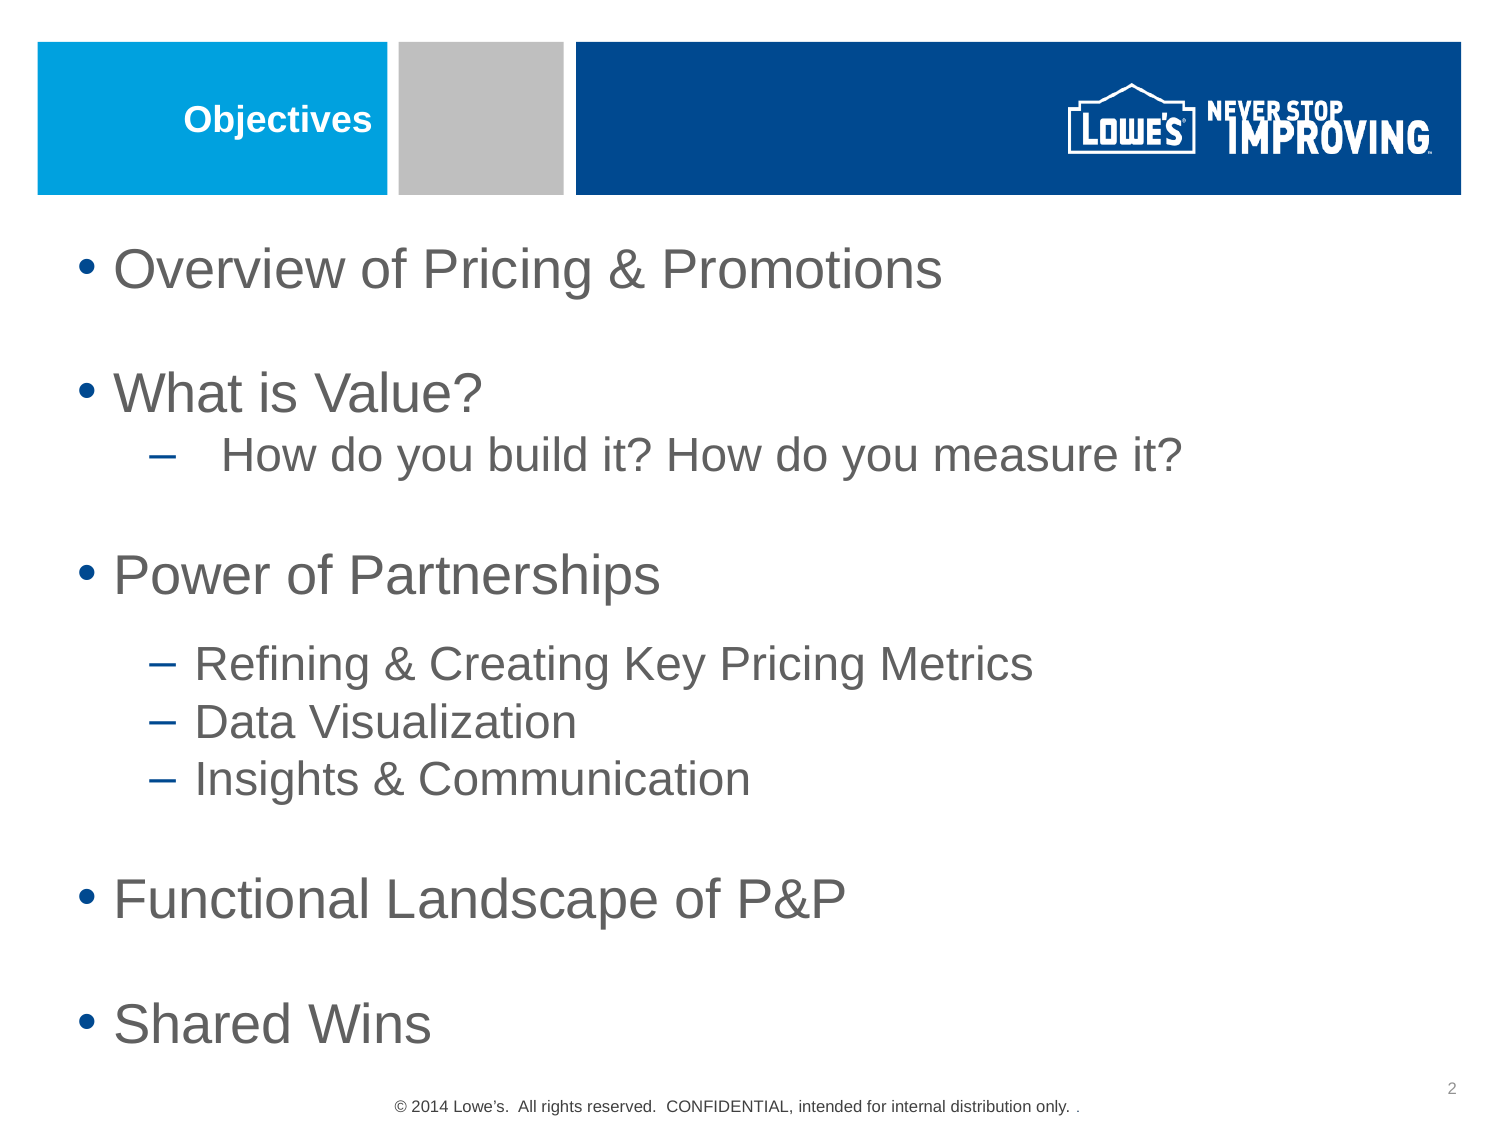

Objectives
Overview of Pricing & Promotions

What is Value?
  How do you build it? How do you measure it?

Power of Partnerships

Refining & Creating Key Pricing Metrics
Data Visualization
Insights & Communication

Functional Landscape of P&P

Shared Wins
2
© 2014 Lowe’s.  All rights reserved.  CONFIDENTIAL, intended for internal distribution only. .